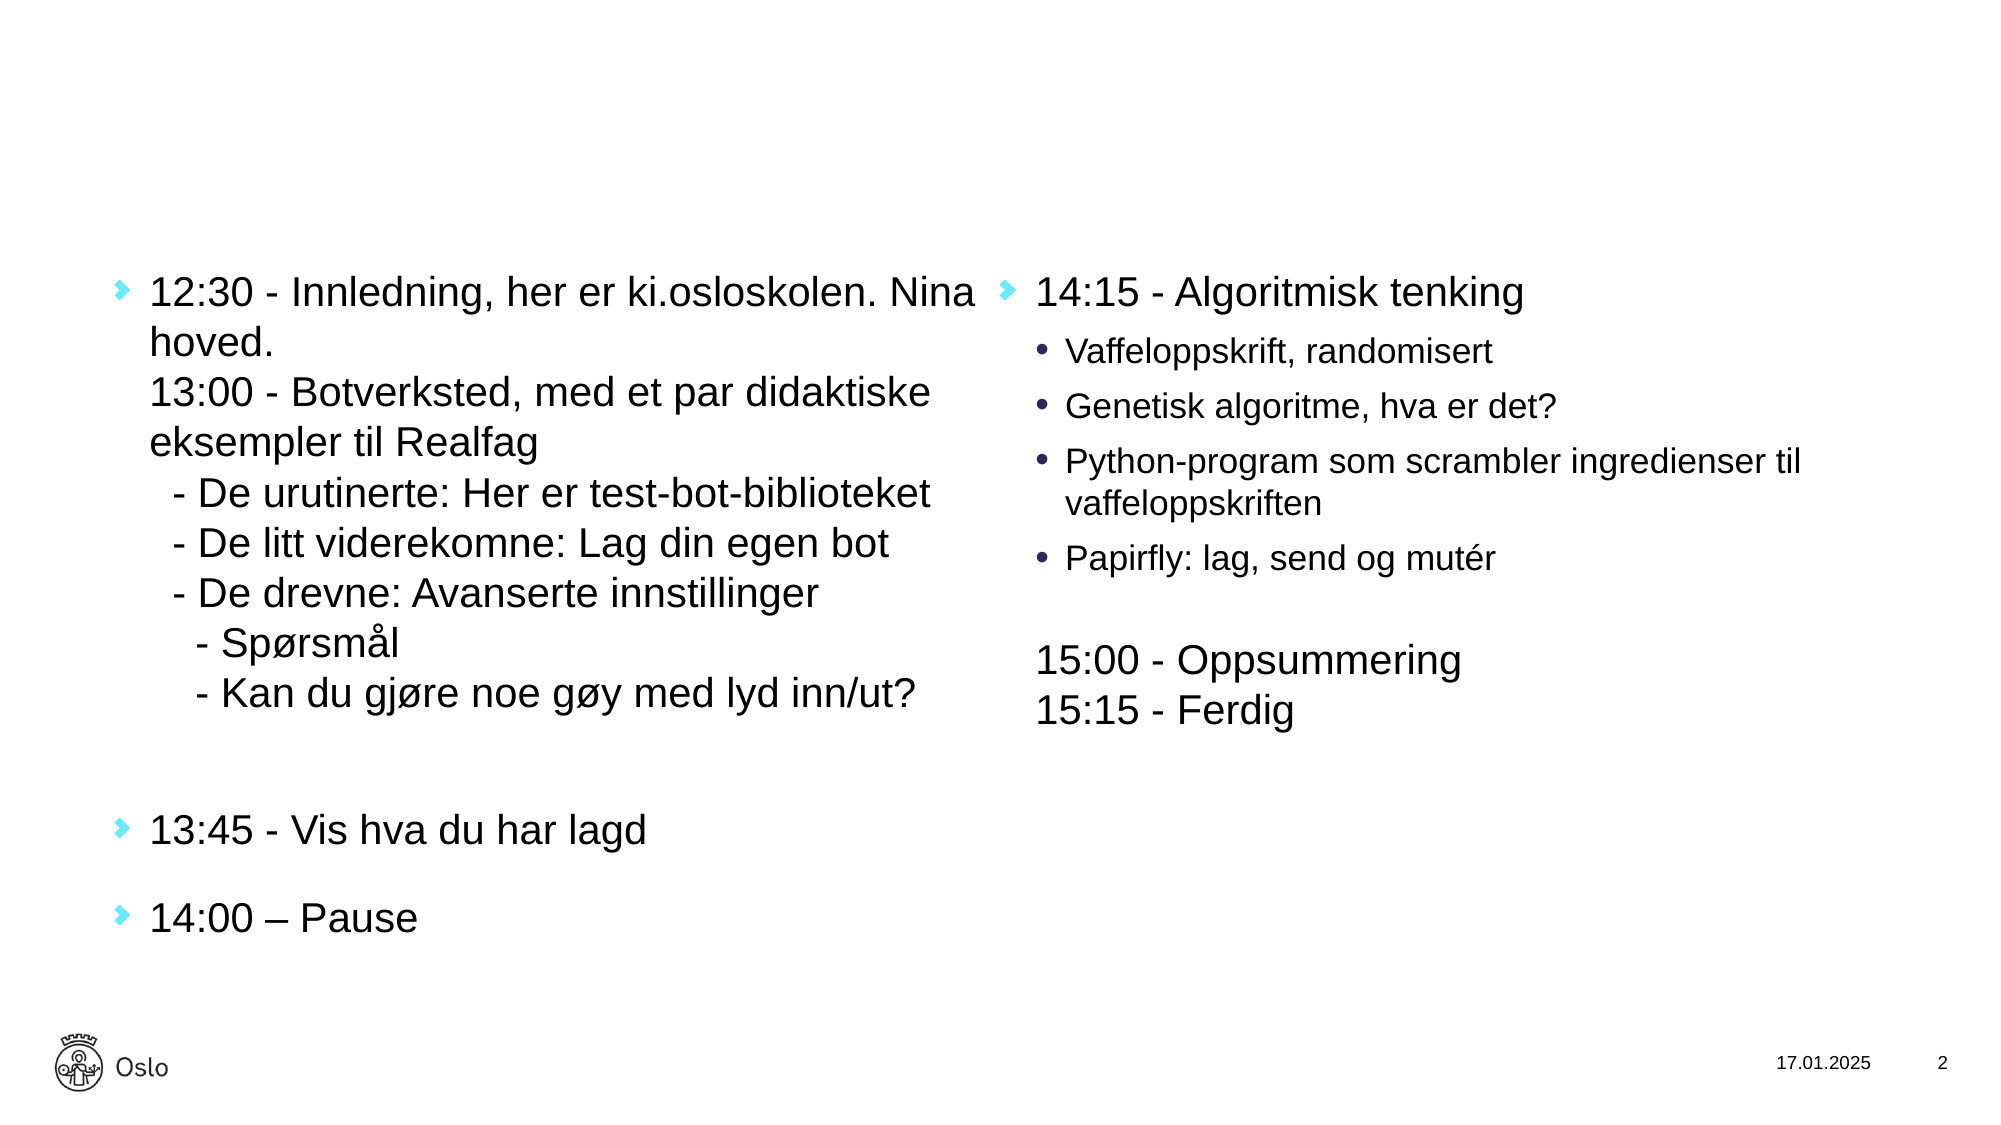

12:30 - Innledning, her er ki.osloskolen. Nina hoved.
13:00 - Botverksted, med et par didaktiske eksempler til Realfag
  - De urutinerte: Her er test-bot-biblioteket
  - De litt viderekomne: Lag din egen bot
  - De drevne: Avanserte innstillinger
    - Spørsmål
    - Kan du gjøre noe gøy med lyd inn/ut?
13:45 - Vis hva du har lagd
14:00 – Pause
14:15 - Algoritmisk tenking
Vaffeloppskrift, randomisert
Genetisk algoritme, hva er det?
Python-program som scrambler ingredienser til vaffeloppskriften
Papirfly: lag, send og mutér
15:00 - Oppsummering
15:15 - Ferdig

17.01.2025
2